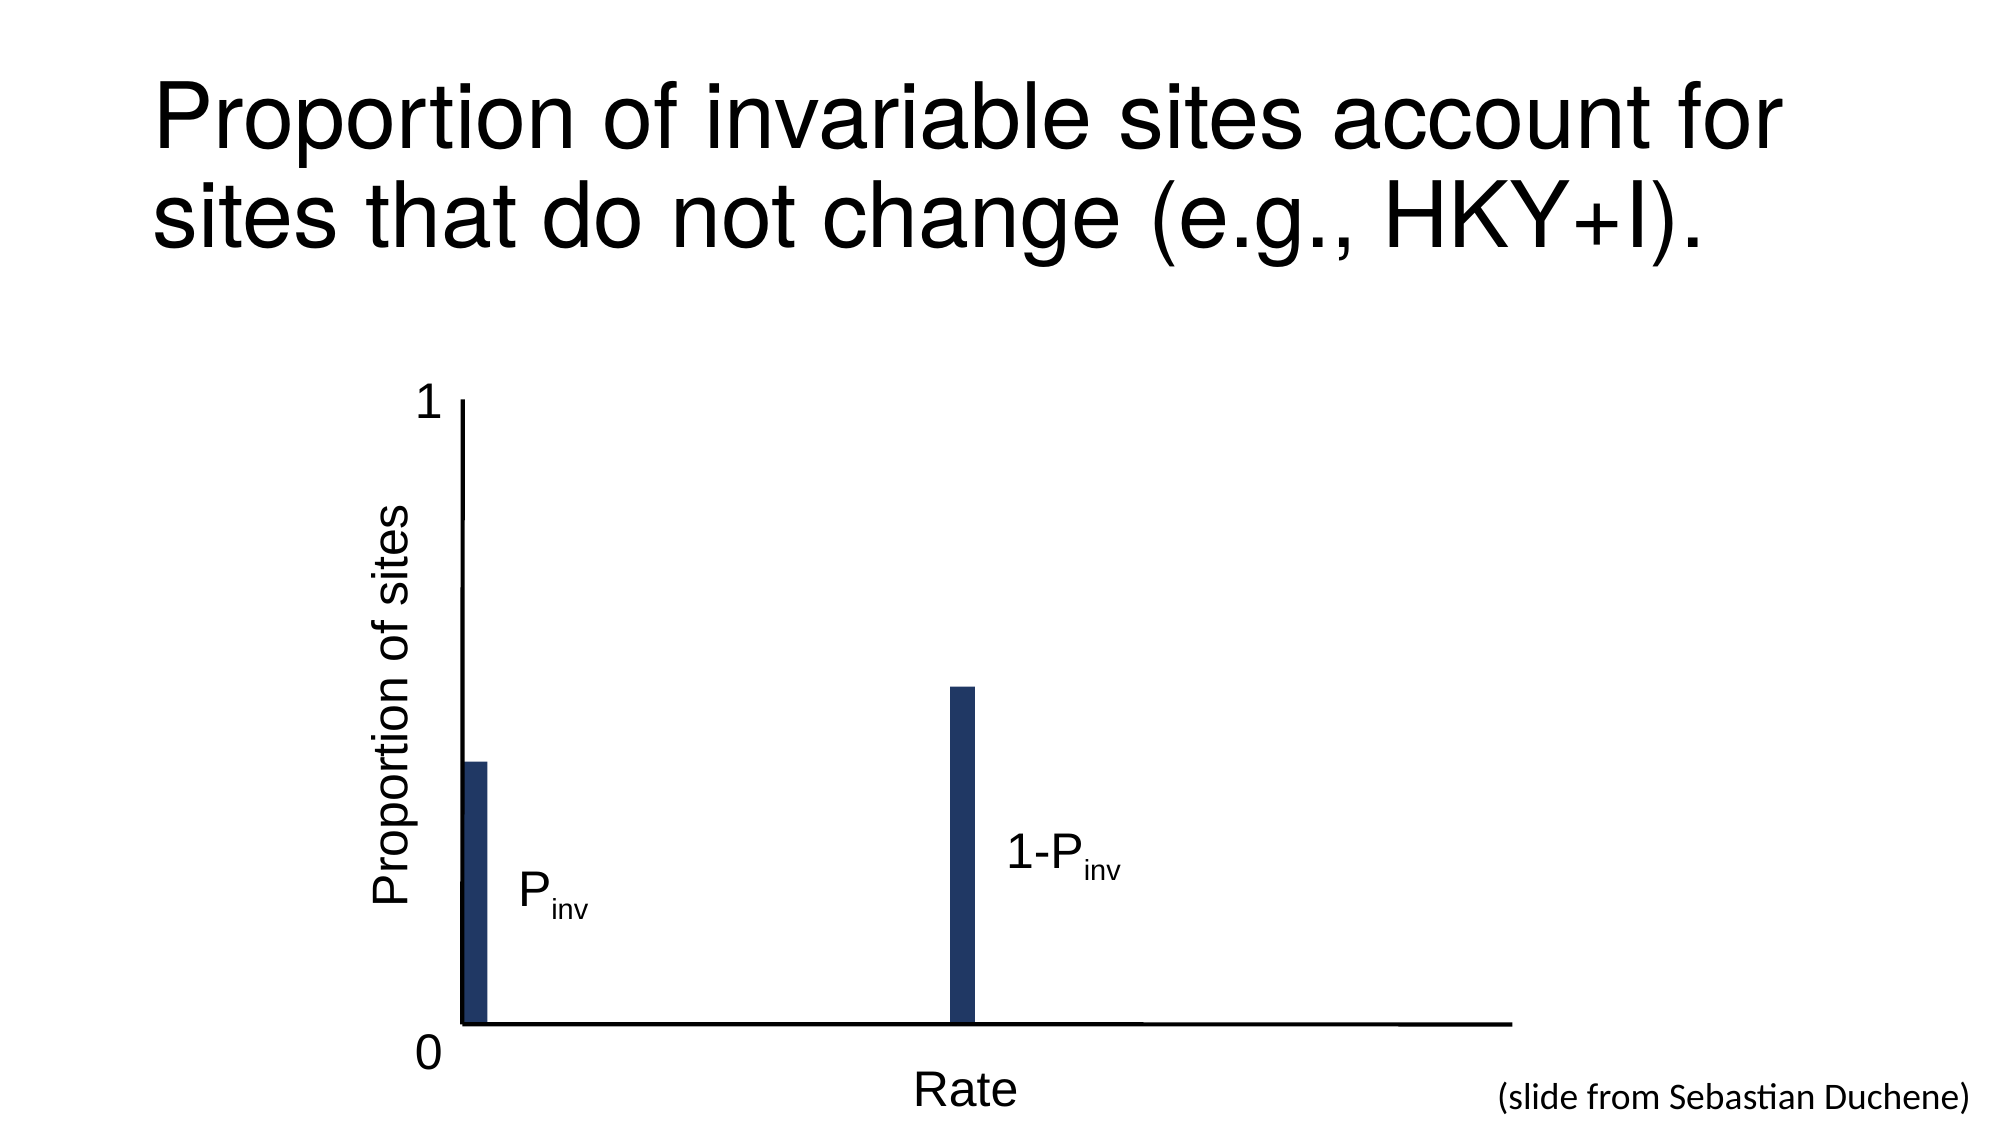

# Proportion of invariable sites account for  sites that do not change (e.g., HKY+I).

1
Proportion of sites

1-Pinv
Pinv
0
Rate
(slide from Sebastian Duchene)